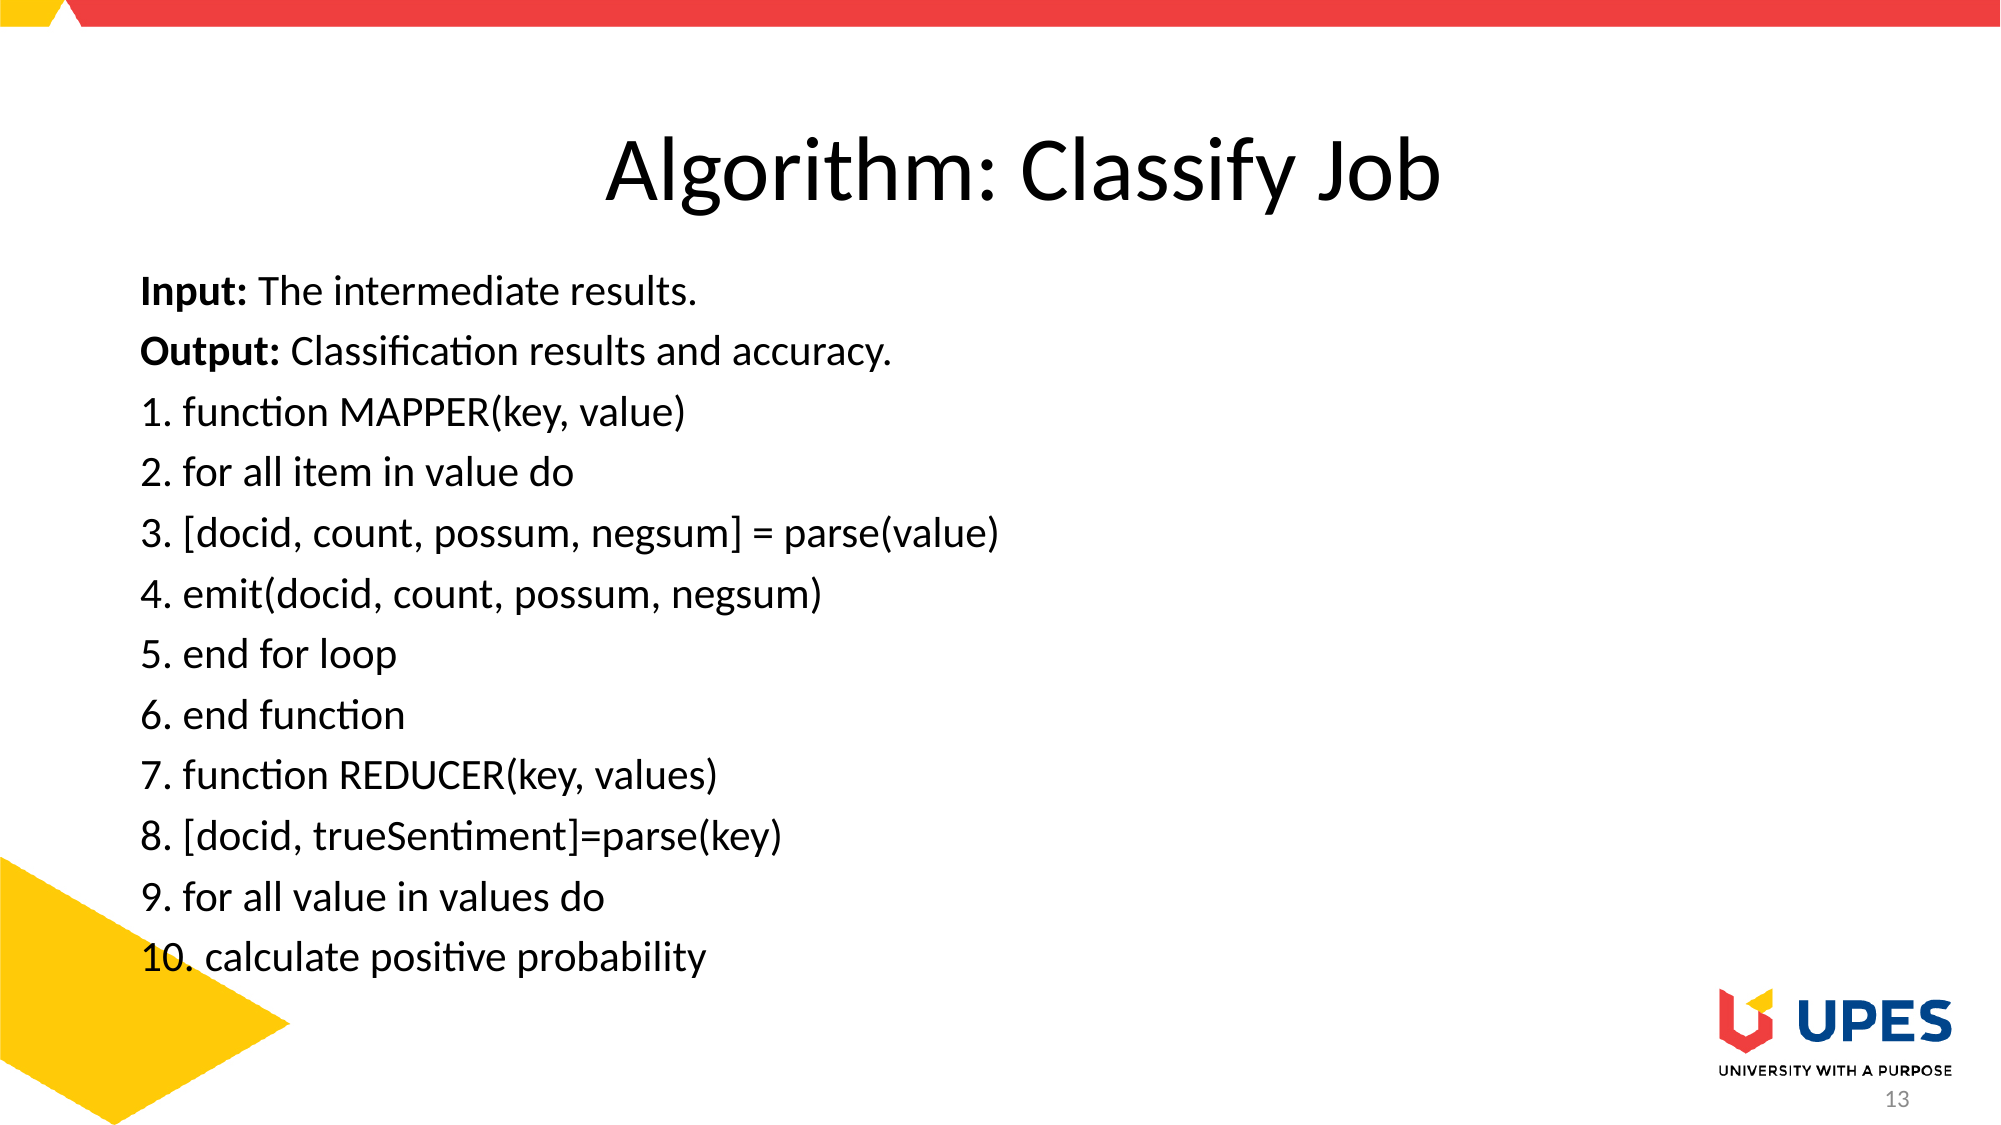

# Algorithm: Classify Job
Input: The intermediate results.
Output: Classification results and accuracy.
1. function MAPPER(key, value)
2. for all item in value do
3. [docid, count, possum, negsum] = parse(value)
4. emit(docid, count, possum, negsum)
5. end for loop
6. end function
7. function REDUCER(key, values)
8. [docid, trueSentiment]=parse(key)
9. for all value in values do
10. calculate positive probability